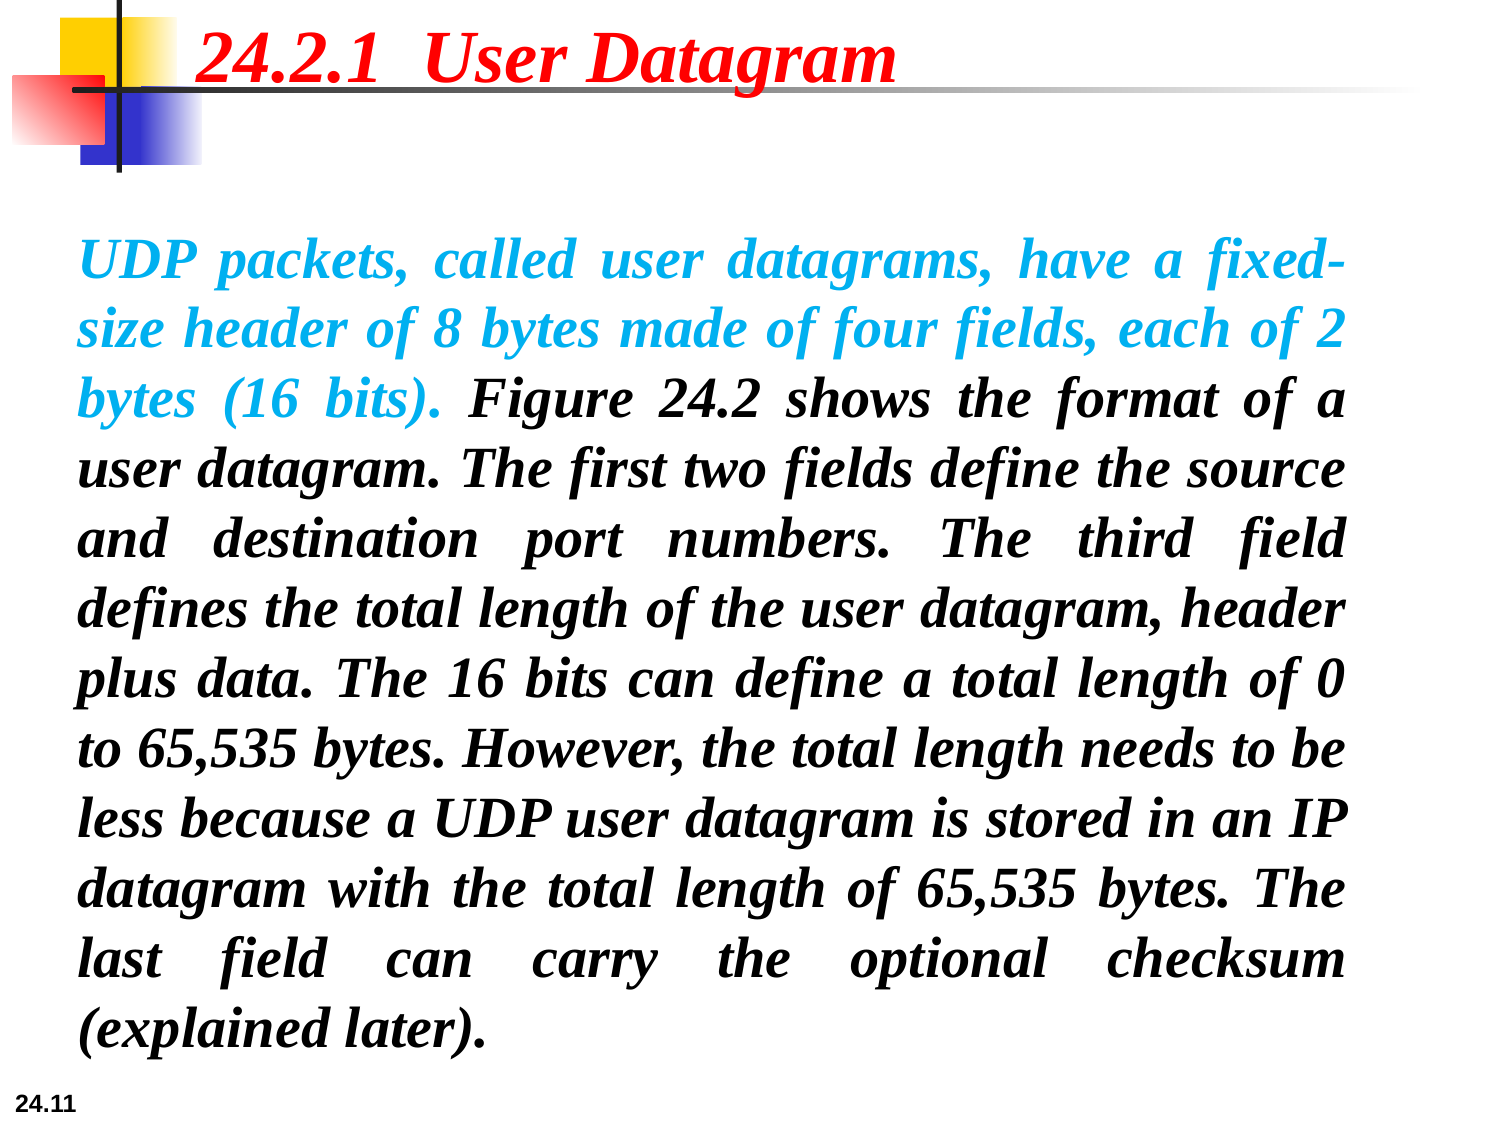

24.2.1  User Datagram

UDP packets, called user datagrams, have a fixed-size header of 8 bytes made of four fields, each of 2 bytes (16 bits). Figure 24.2 shows the format of a user datagram. The first two fields define the source and destination port numbers. The third field defines the total length of the user datagram, header plus data. The 16 bits can define a total length of 0 to 65,535 bytes. However, the total length needs to be less because a UDP user datagram is stored in an IP datagram with the total length of 65,535 bytes. The last field can carry the optional checksum (explained later).
24.11